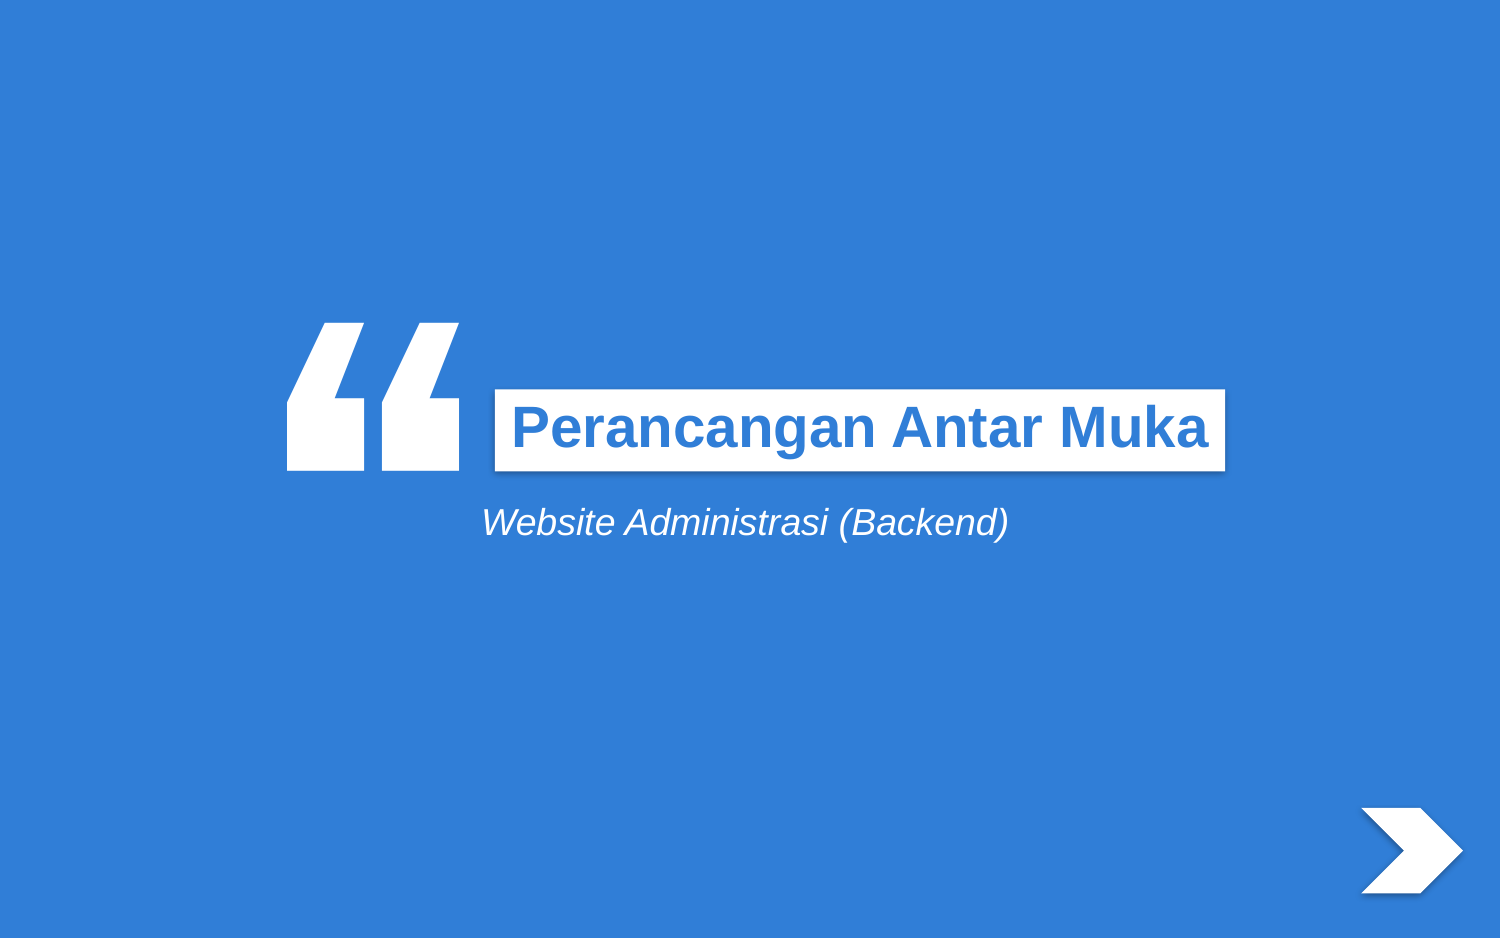

“
Perancangan Antar Muka
Website Administrasi (Backend)